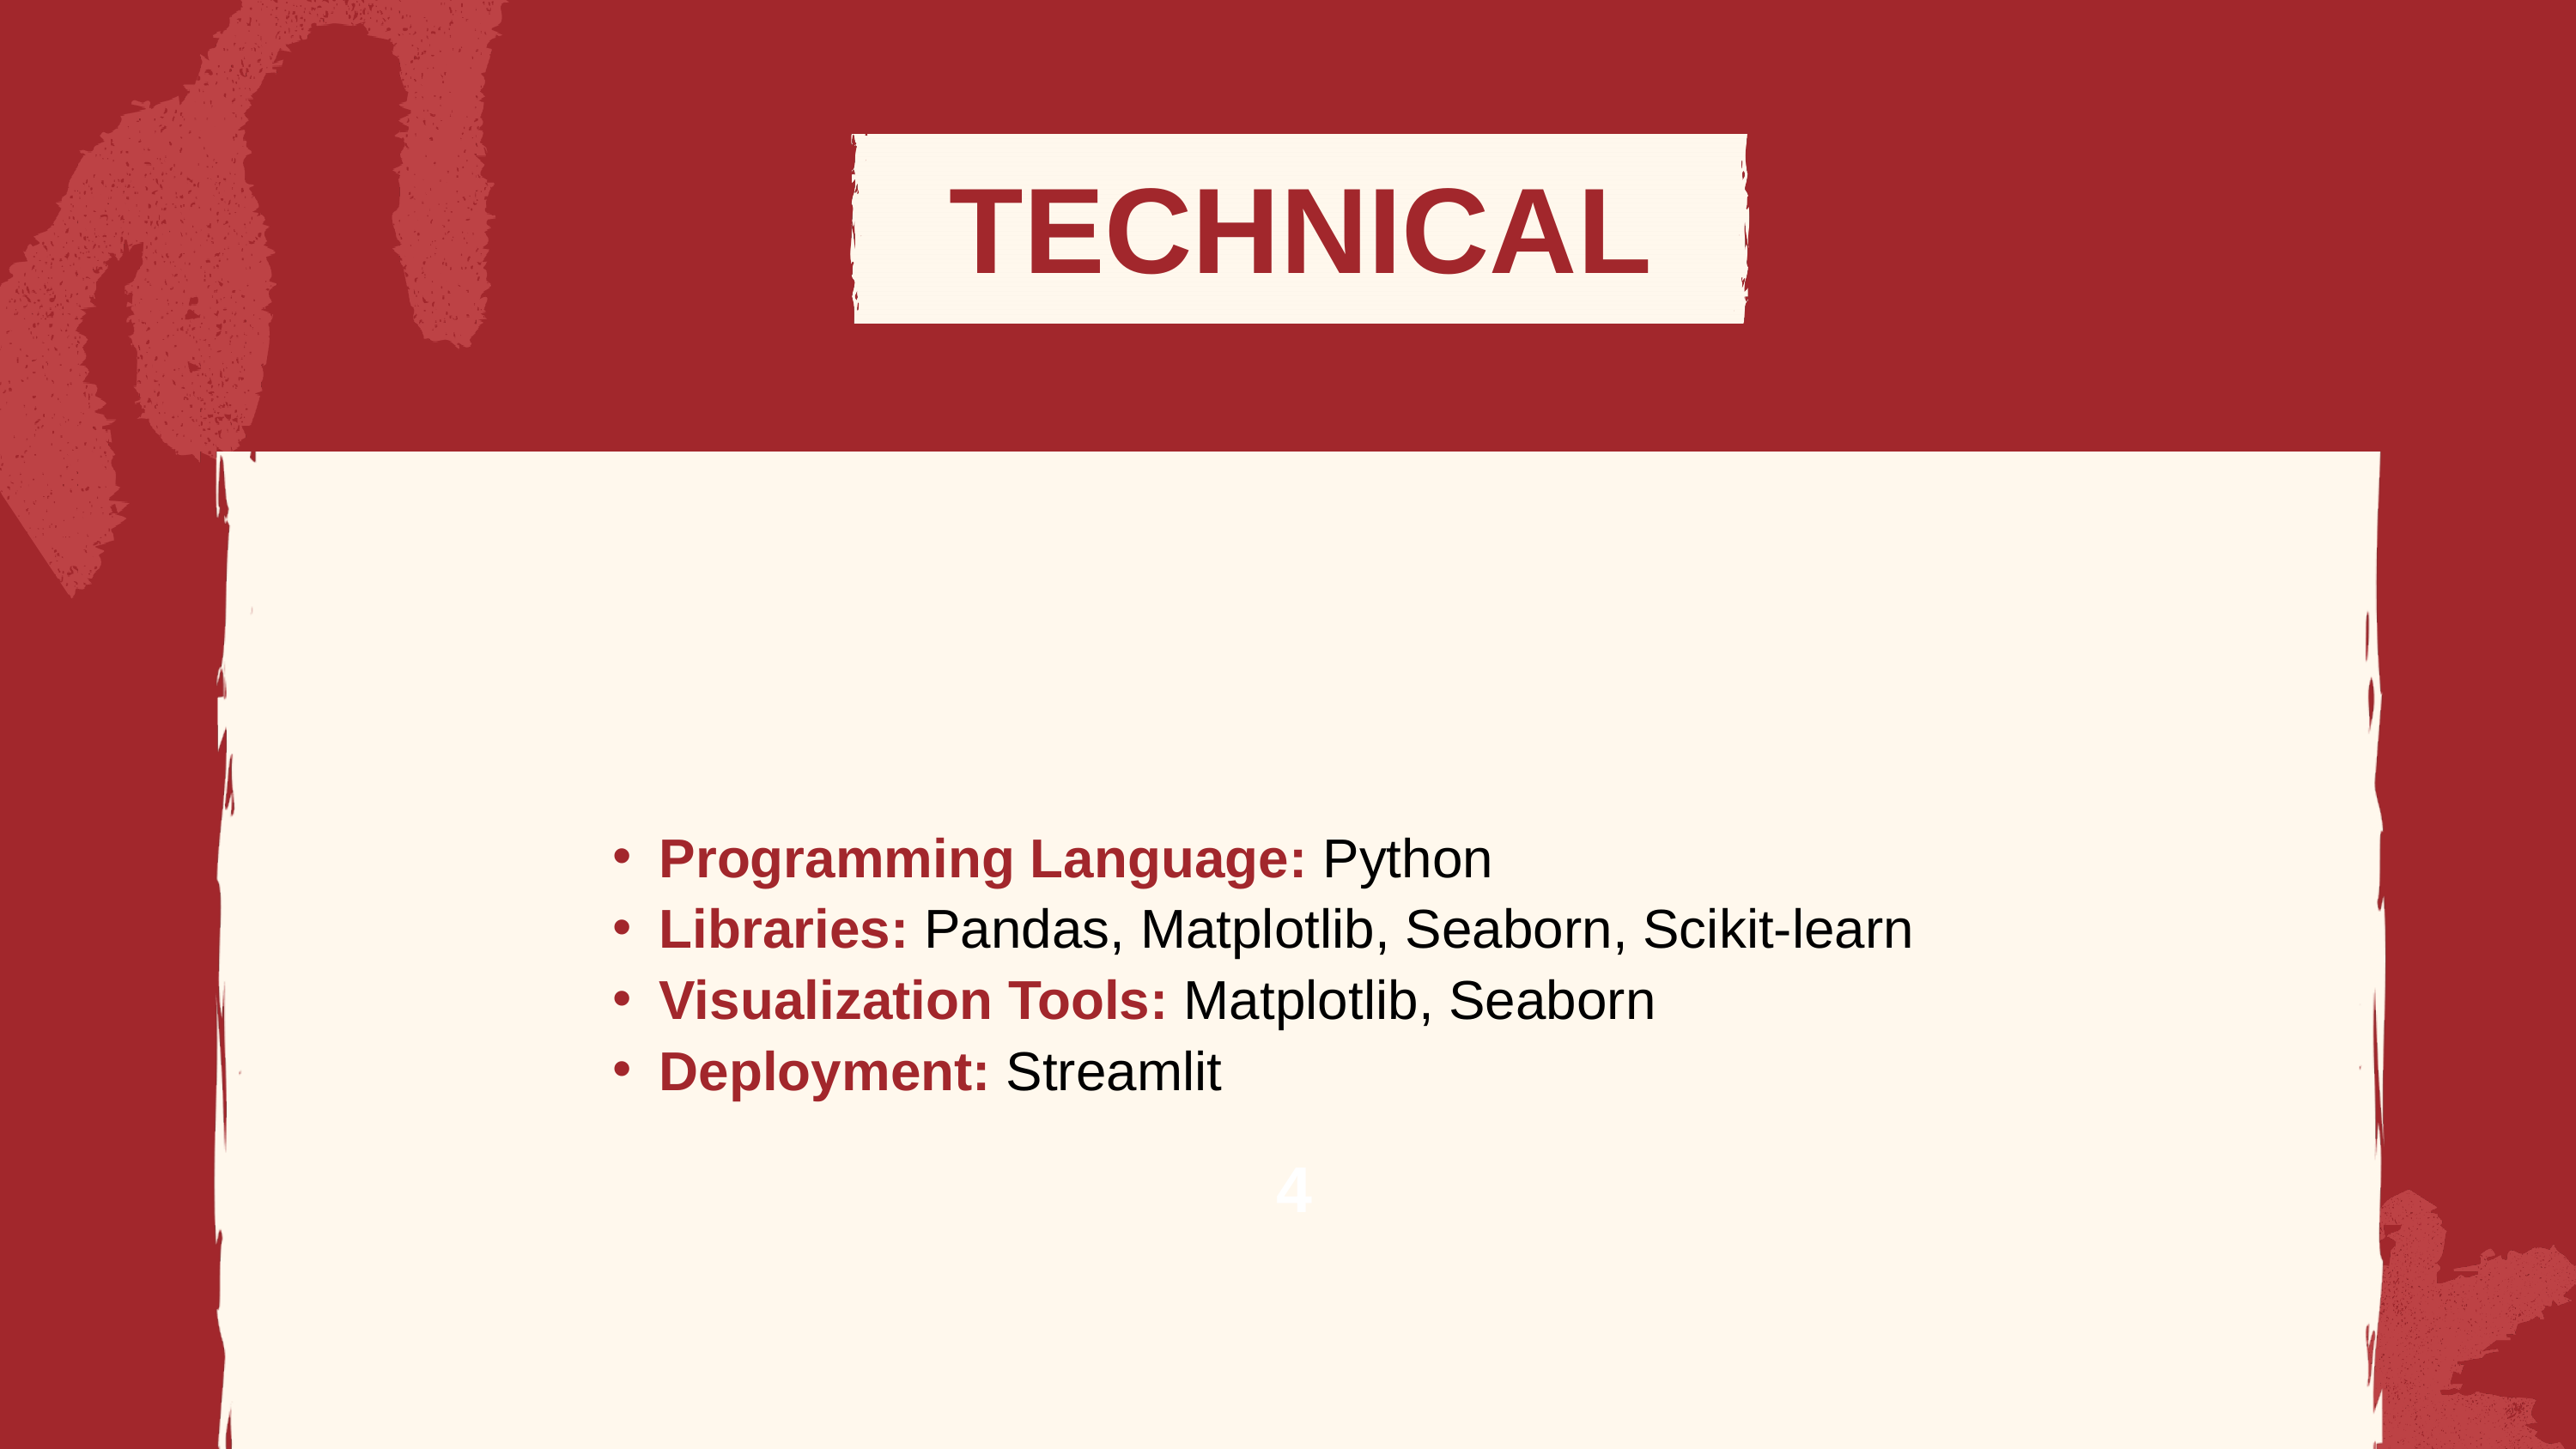

TECHNICAL STACKS

Programming Language: Python
Libraries: Pandas, Matplotlib, Seaborn, Scikit-learn
Visualization Tools: Matplotlib, Seaborn
Deployment: Streamlit
4